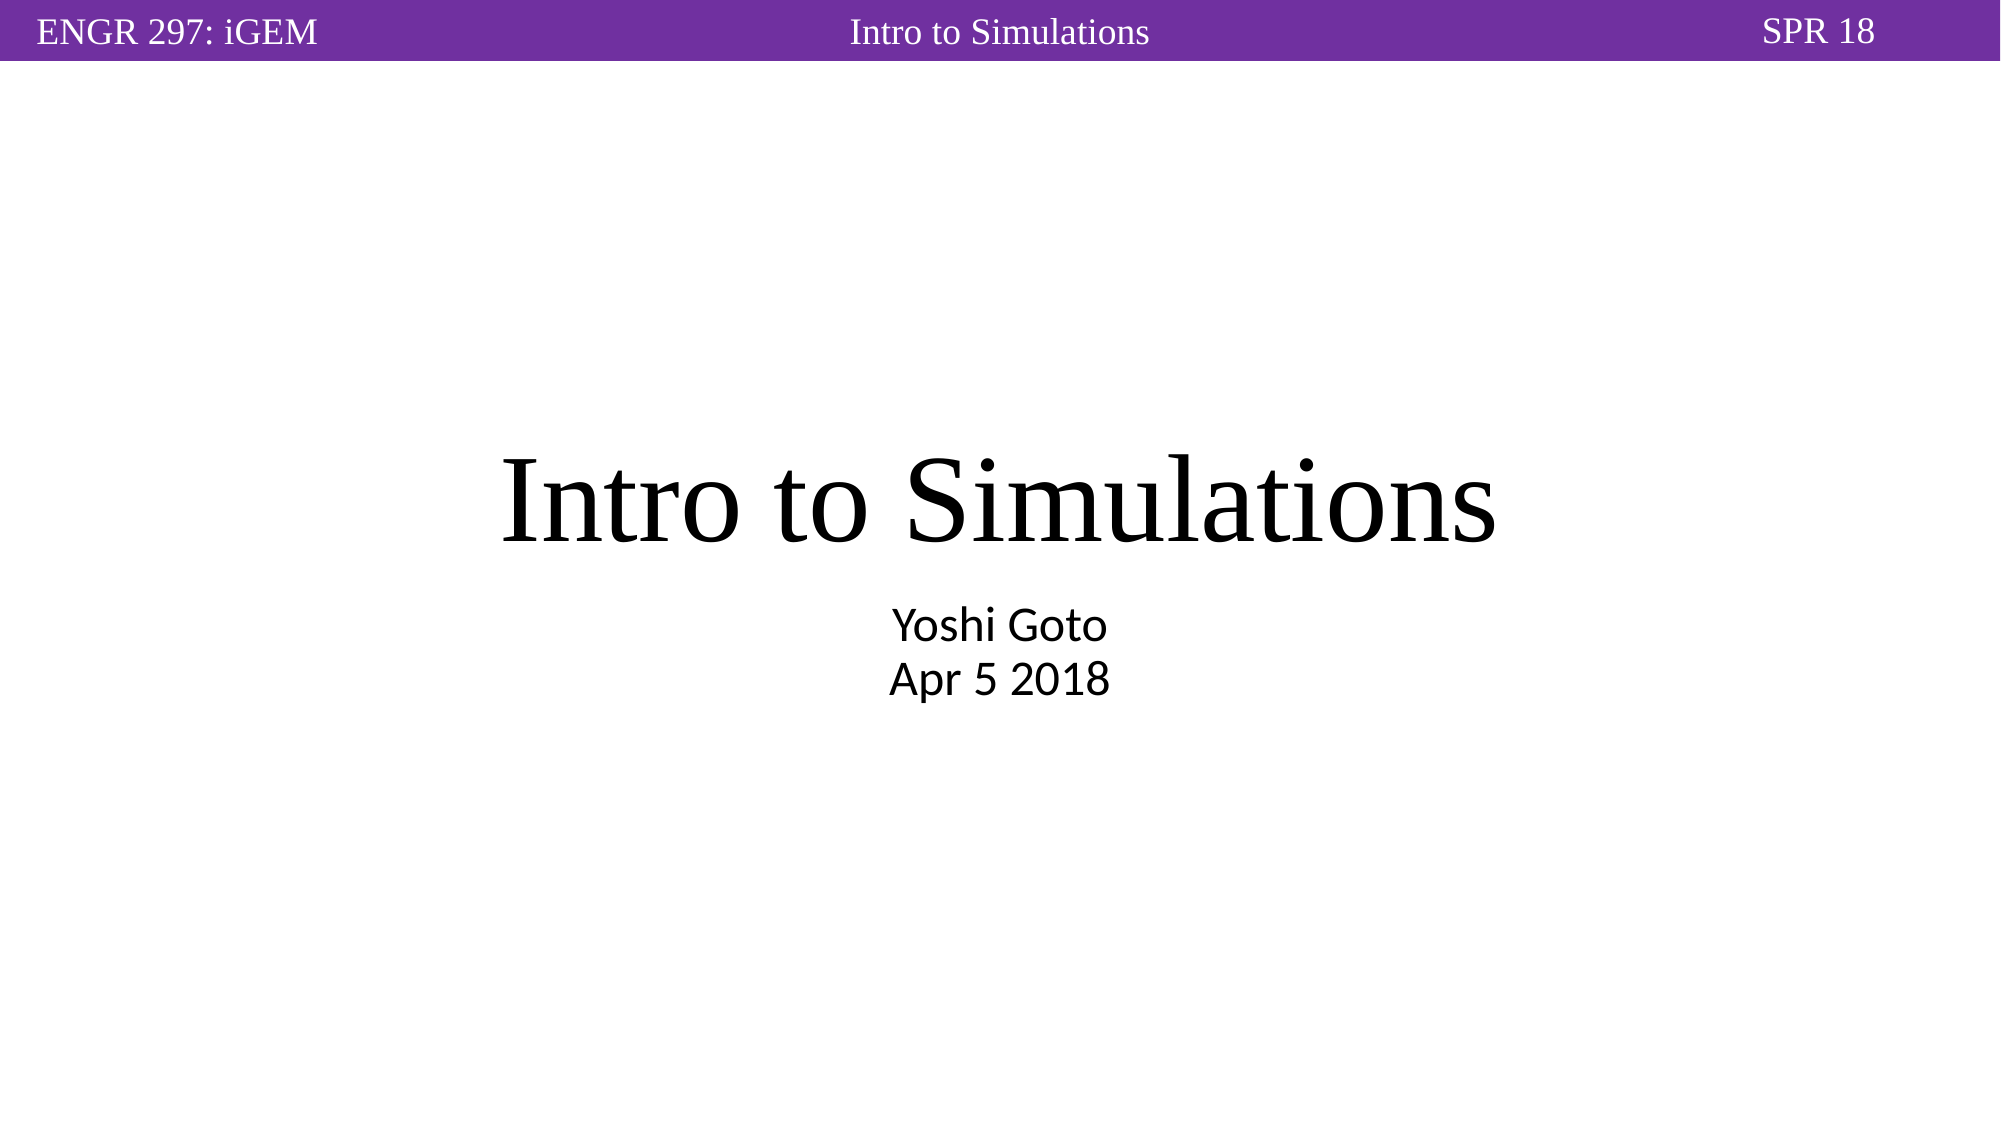

# Intro to Simulations
Yoshi Goto
Apr 5 2018